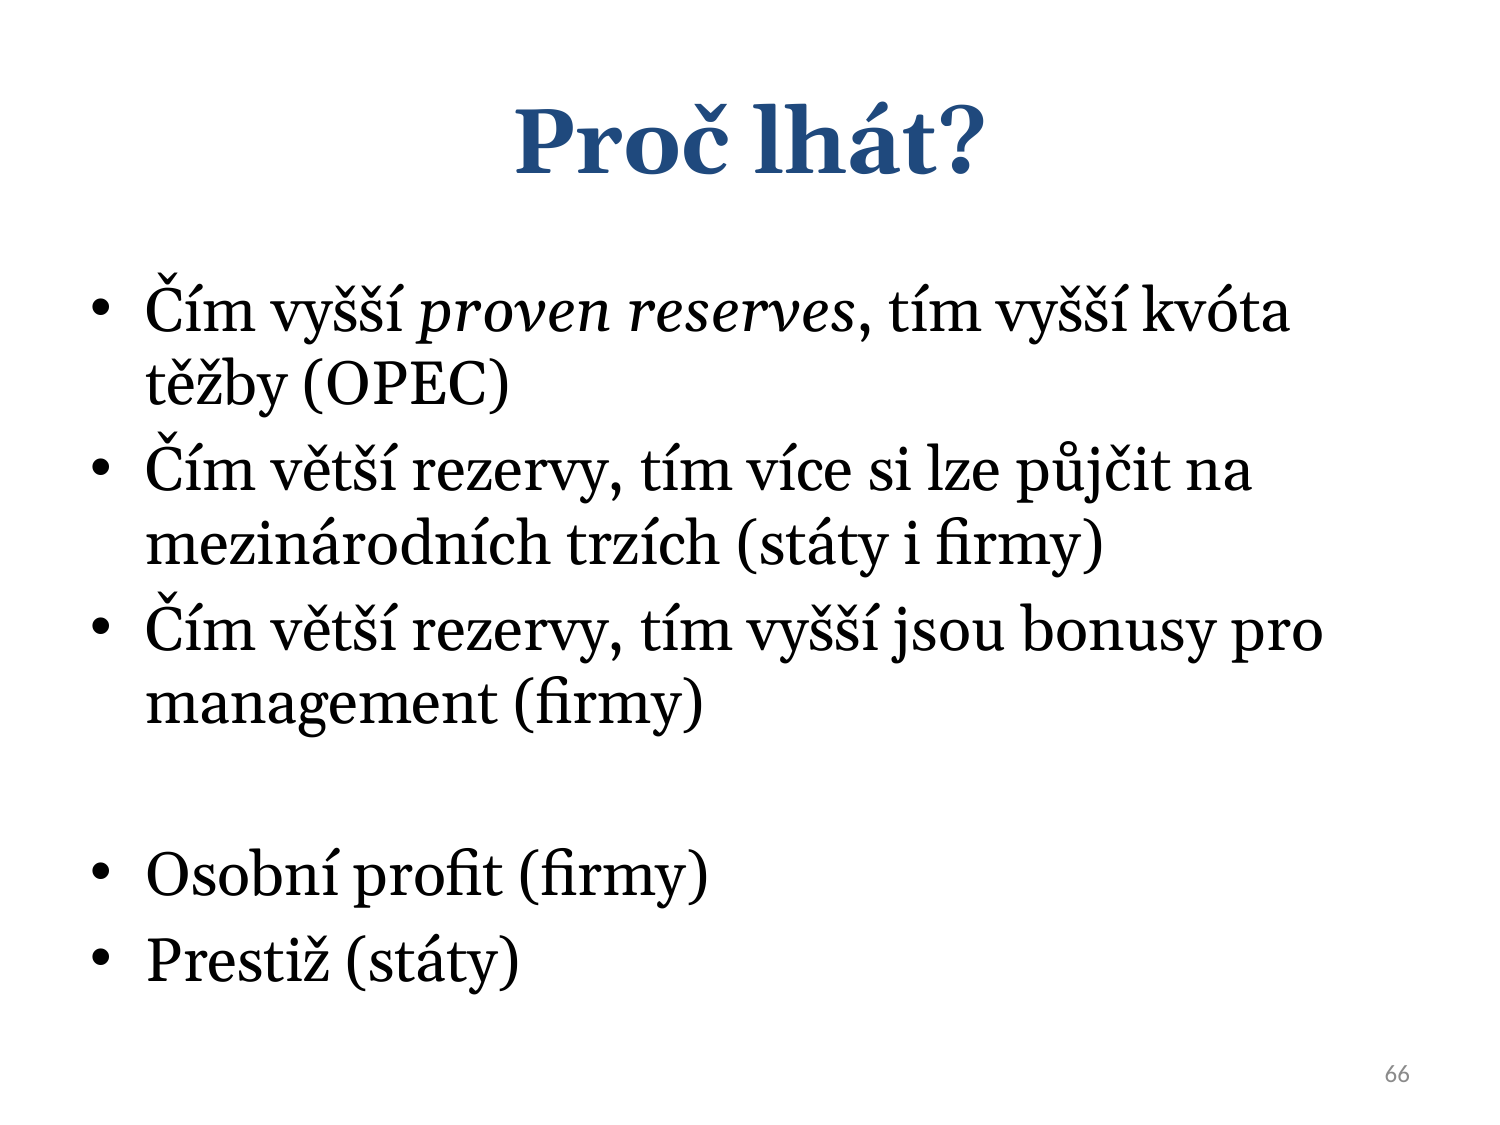

# Proč lhát?
Čím vyšší proven reserves, tím vyšší kvóta těžby (OPEC)
Čím větší rezervy, tím více si lze půjčit na mezinárodních trzích (státy i firmy)
Čím větší rezervy, tím vyšší jsou bonusy pro management (firmy)

Osobní profit (firmy)
Prestiž (státy)

66